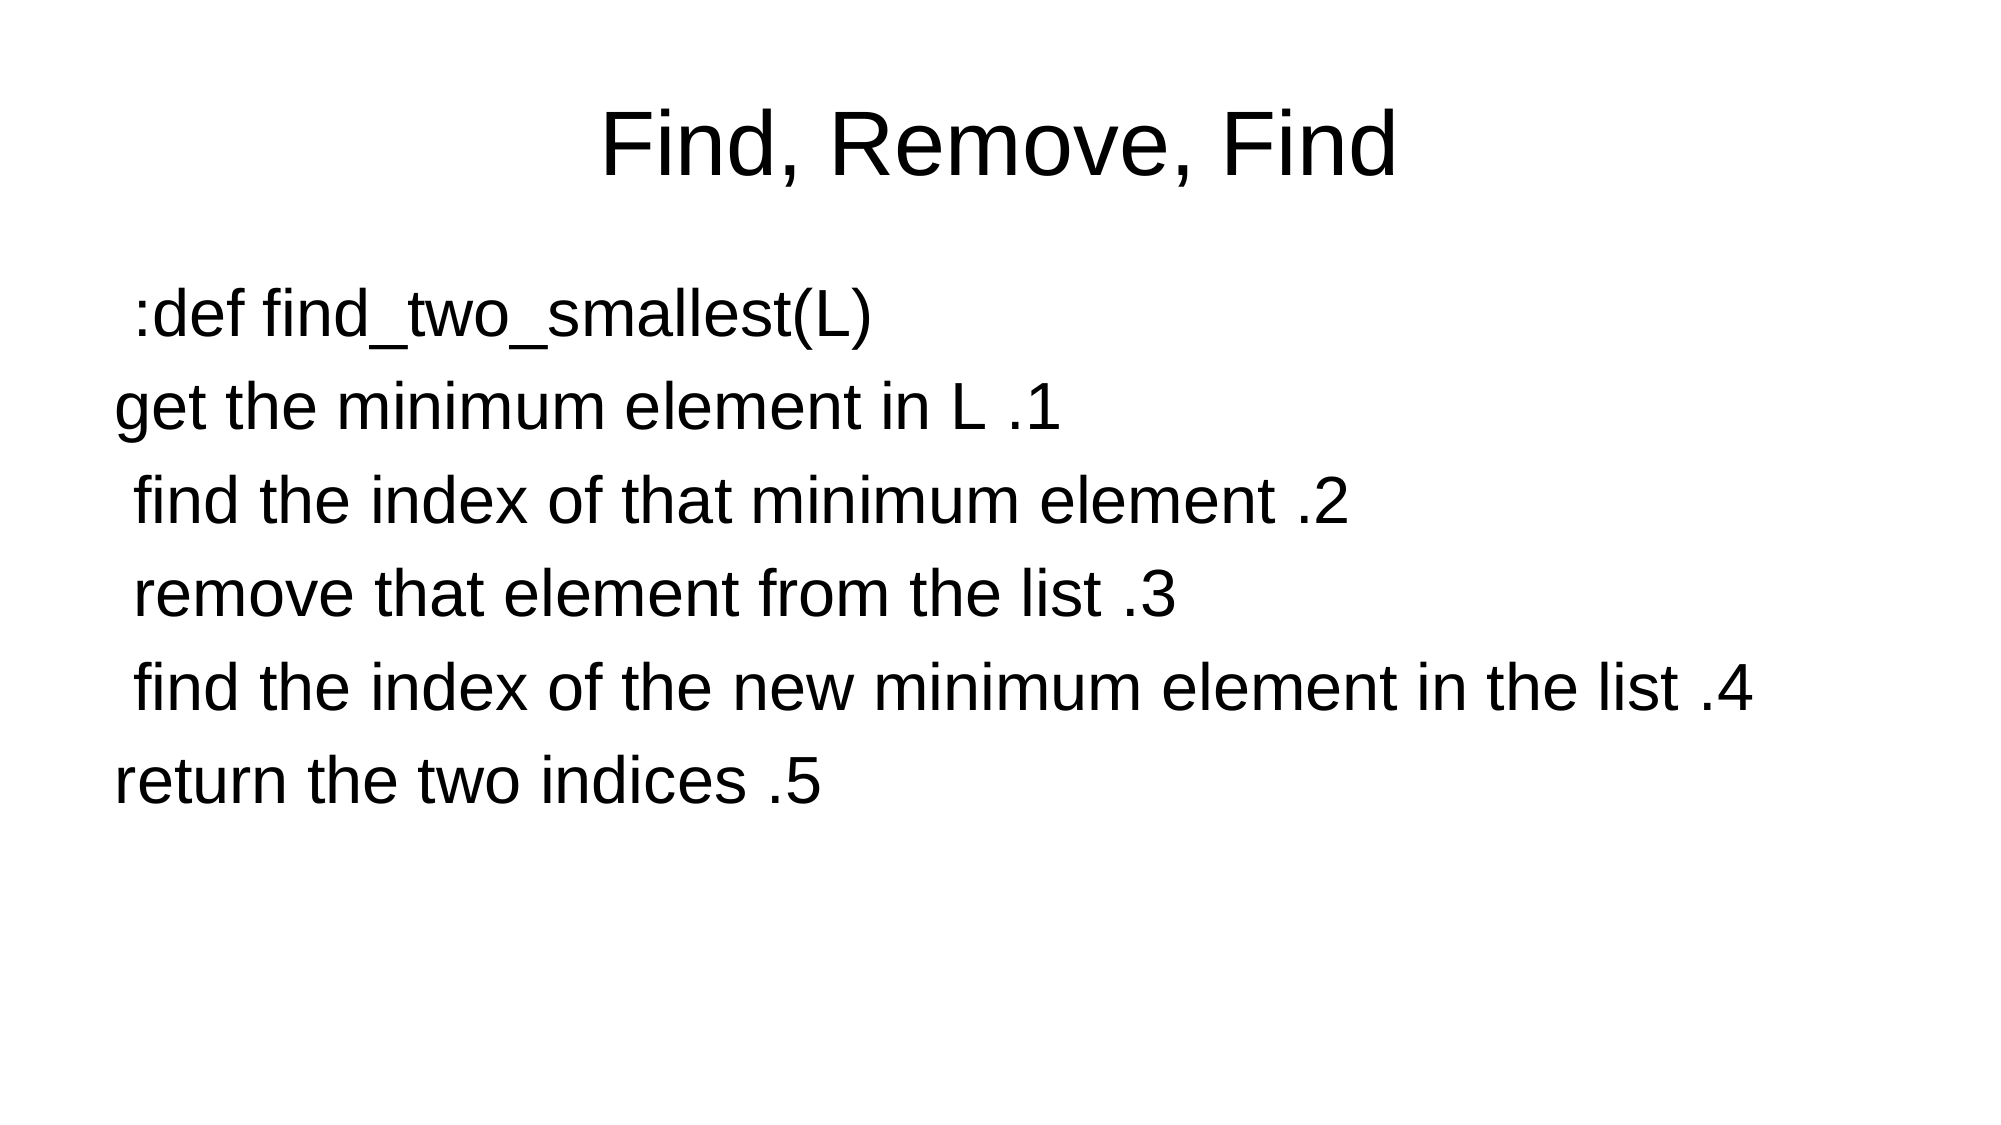

# Find, Remove, Find
def find_two_smallest(L):
1. get the minimum element in L
2. find the index of that minimum element
3. remove that element from the list
4. find the index of the new minimum element in the list
5. return the two indices